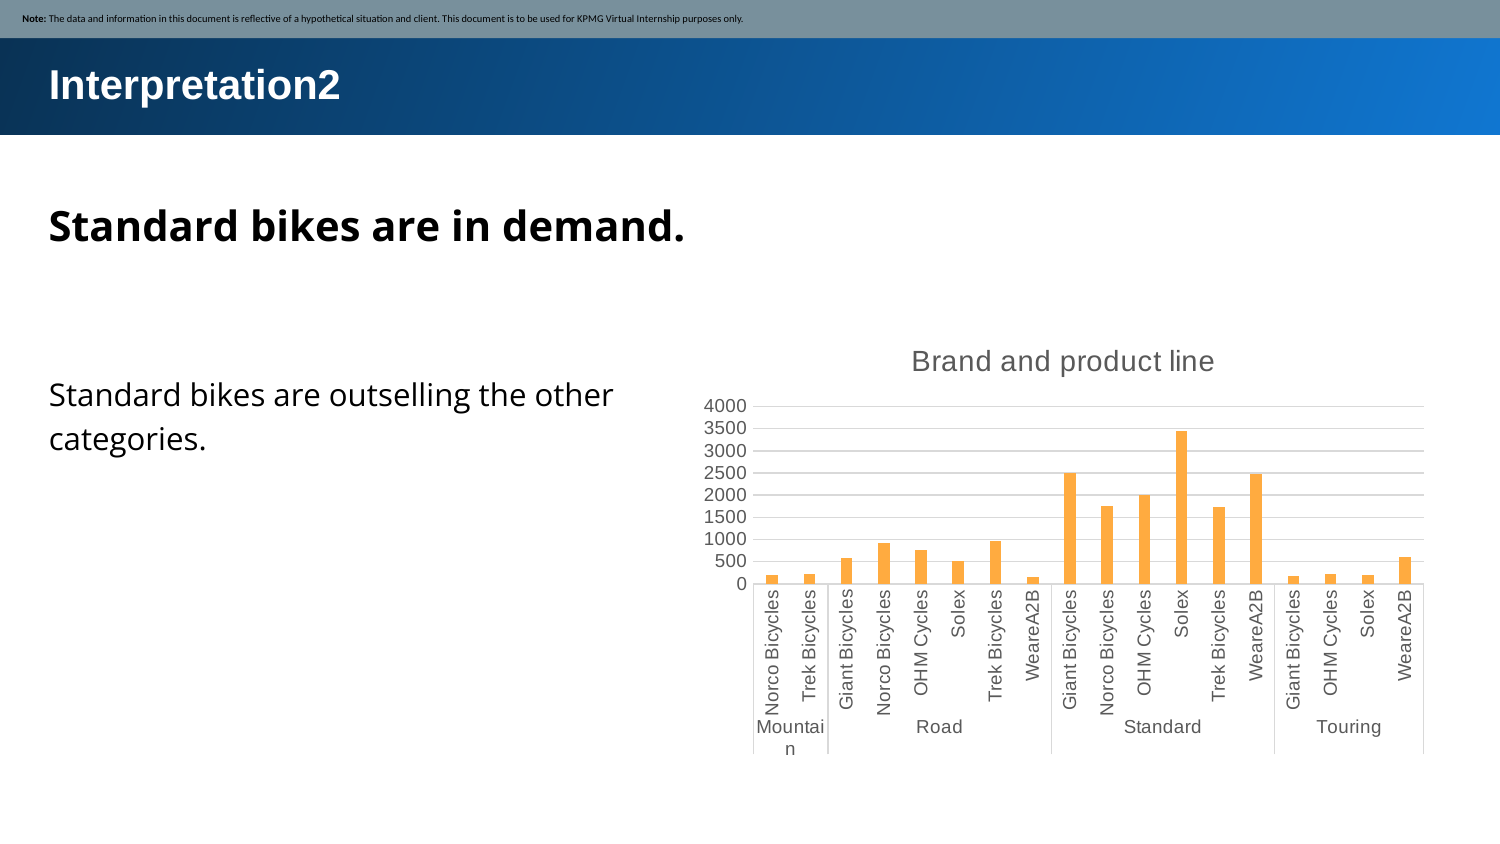

Note: The data and information in this document is reflective of a hypothetical situation and client. This document is to be used for KPMG Virtual Internship purposes only.
Interpretation2

Standard bikes are in demand.

### Chart: Brand and product line

| Category | Total |
|---|---|
| Norco Bicycles | 196.0 |
| Trek Bicycles | 222.0 |
| Giant Bicycles | 570.0 |
| Norco Bicycles | 910.0 |
| OHM Cycles | 767.0 |
| Solex | 524.0 |
| Trek Bicycles | 970.0 |
| WeareA2B | 153.0 |
| Giant Bicycles | 2498.0 |
| Norco Bicycles | 1757.0 |
| OHM Cycles | 2000.0 |
| Solex | 3445.0 |
| Trek Bicycles | 1739.0 |
| WeareA2B | 2481.0 |
| Giant Bicycles | 176.0 |
| OHM Cycles | 226.0 |
| Solex | 200.0 |
| WeareA2B | 611.0 |
Standard bikes are outselling the other categories.